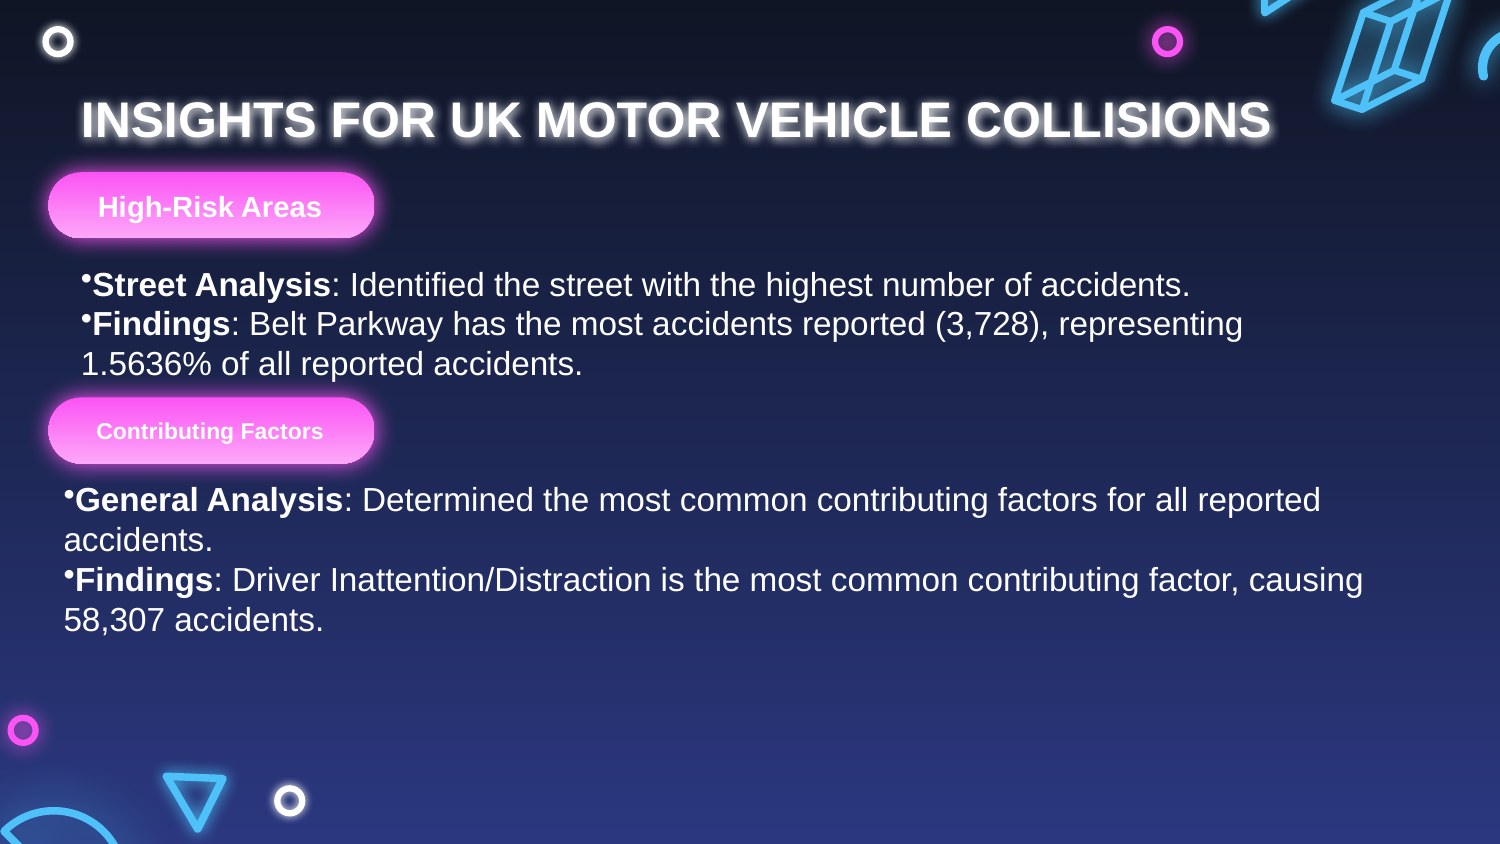

# INSIGHTS FOR UK MOTOR VEHICLE COLLISIONS

High-Risk Areas
Street Analysis: Identified the street with the highest number of accidents.
Findings: Belt Parkway has the most accidents reported (3,728), representing 1.5636% of all reported accidents.

Contributing Factors
General Analysis: Determined the most common contributing factors for all reported accidents.
Findings: Driver Inattention/Distraction is the most common contributing factor, causing 58,307 accidents.